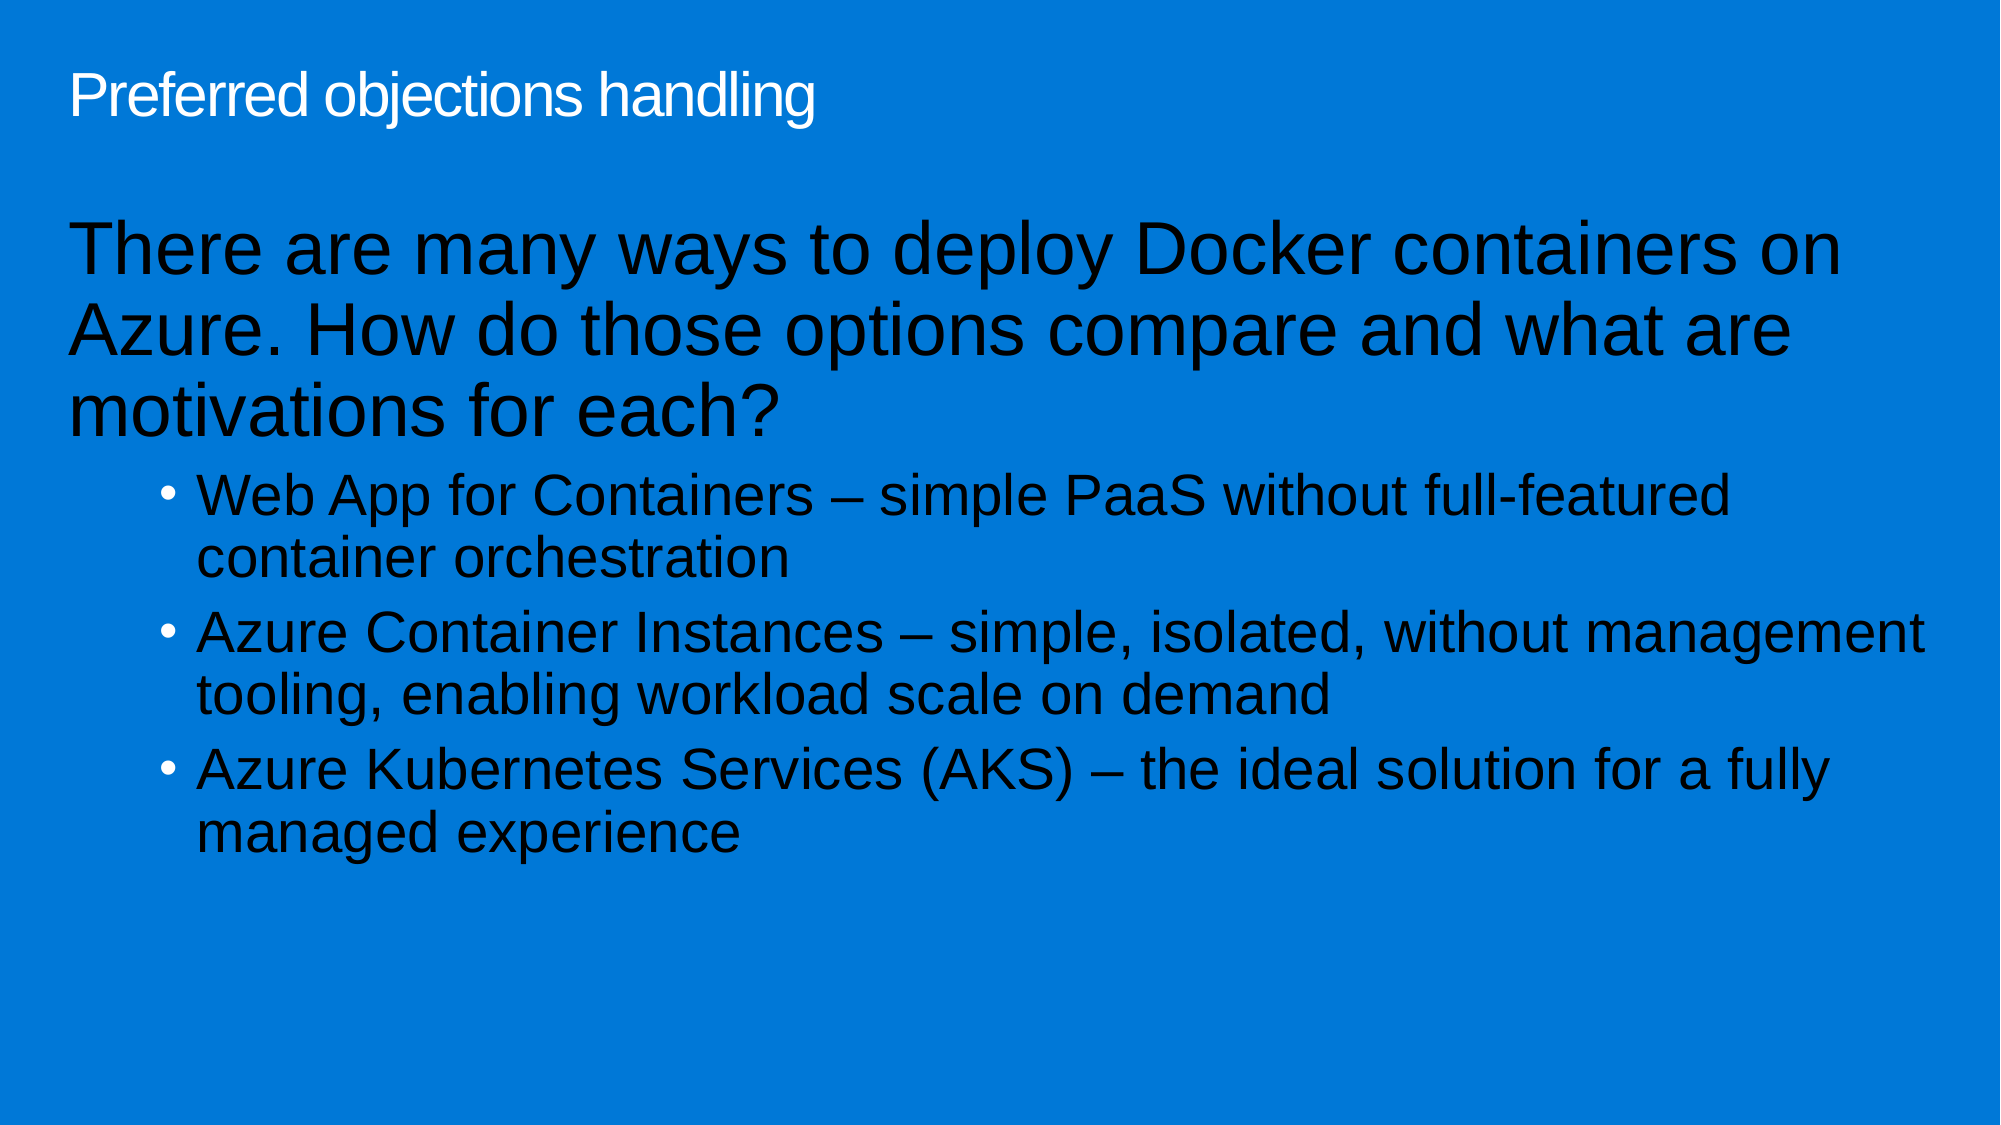

# Preferred objections handling
There are many ways to deploy Docker containers on Azure. How do those options compare and what are motivations for each?
Web App for Containers – simple PaaS without full-featured container orchestration
Azure Container Instances – simple, isolated, without management tooling, enabling workload scale on demand
Azure Kubernetes Services (AKS) – the ideal solution for a fully managed experience